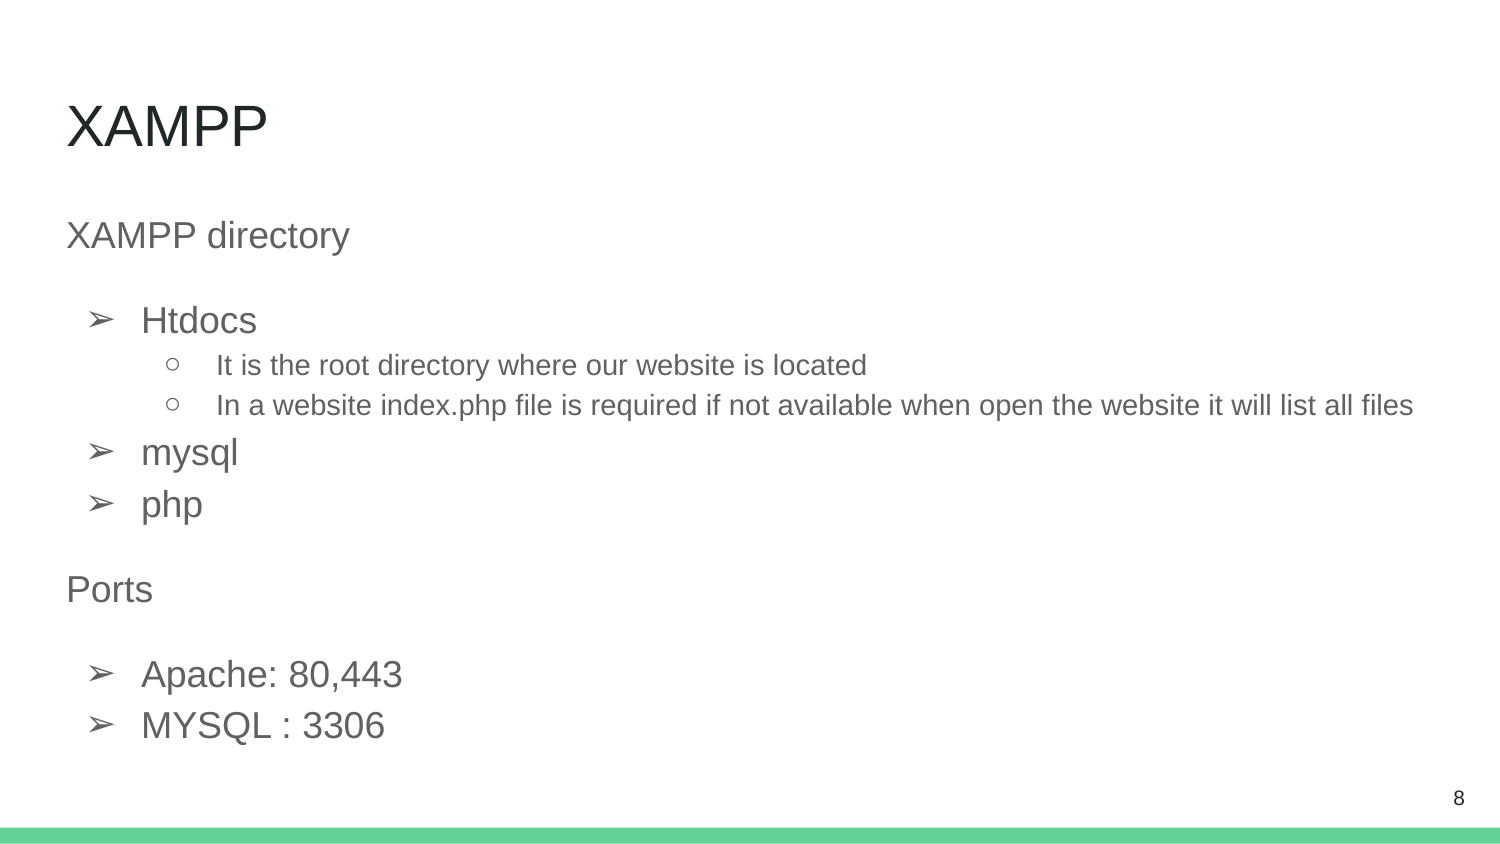

# XAMPP
XAMPP directory
Htdocs
It is the root directory where our website is located
In a website index.php file is required if not available when open the website it will list all files
mysql
php
Ports
Apache: 80,443
MYSQL : 3306

8